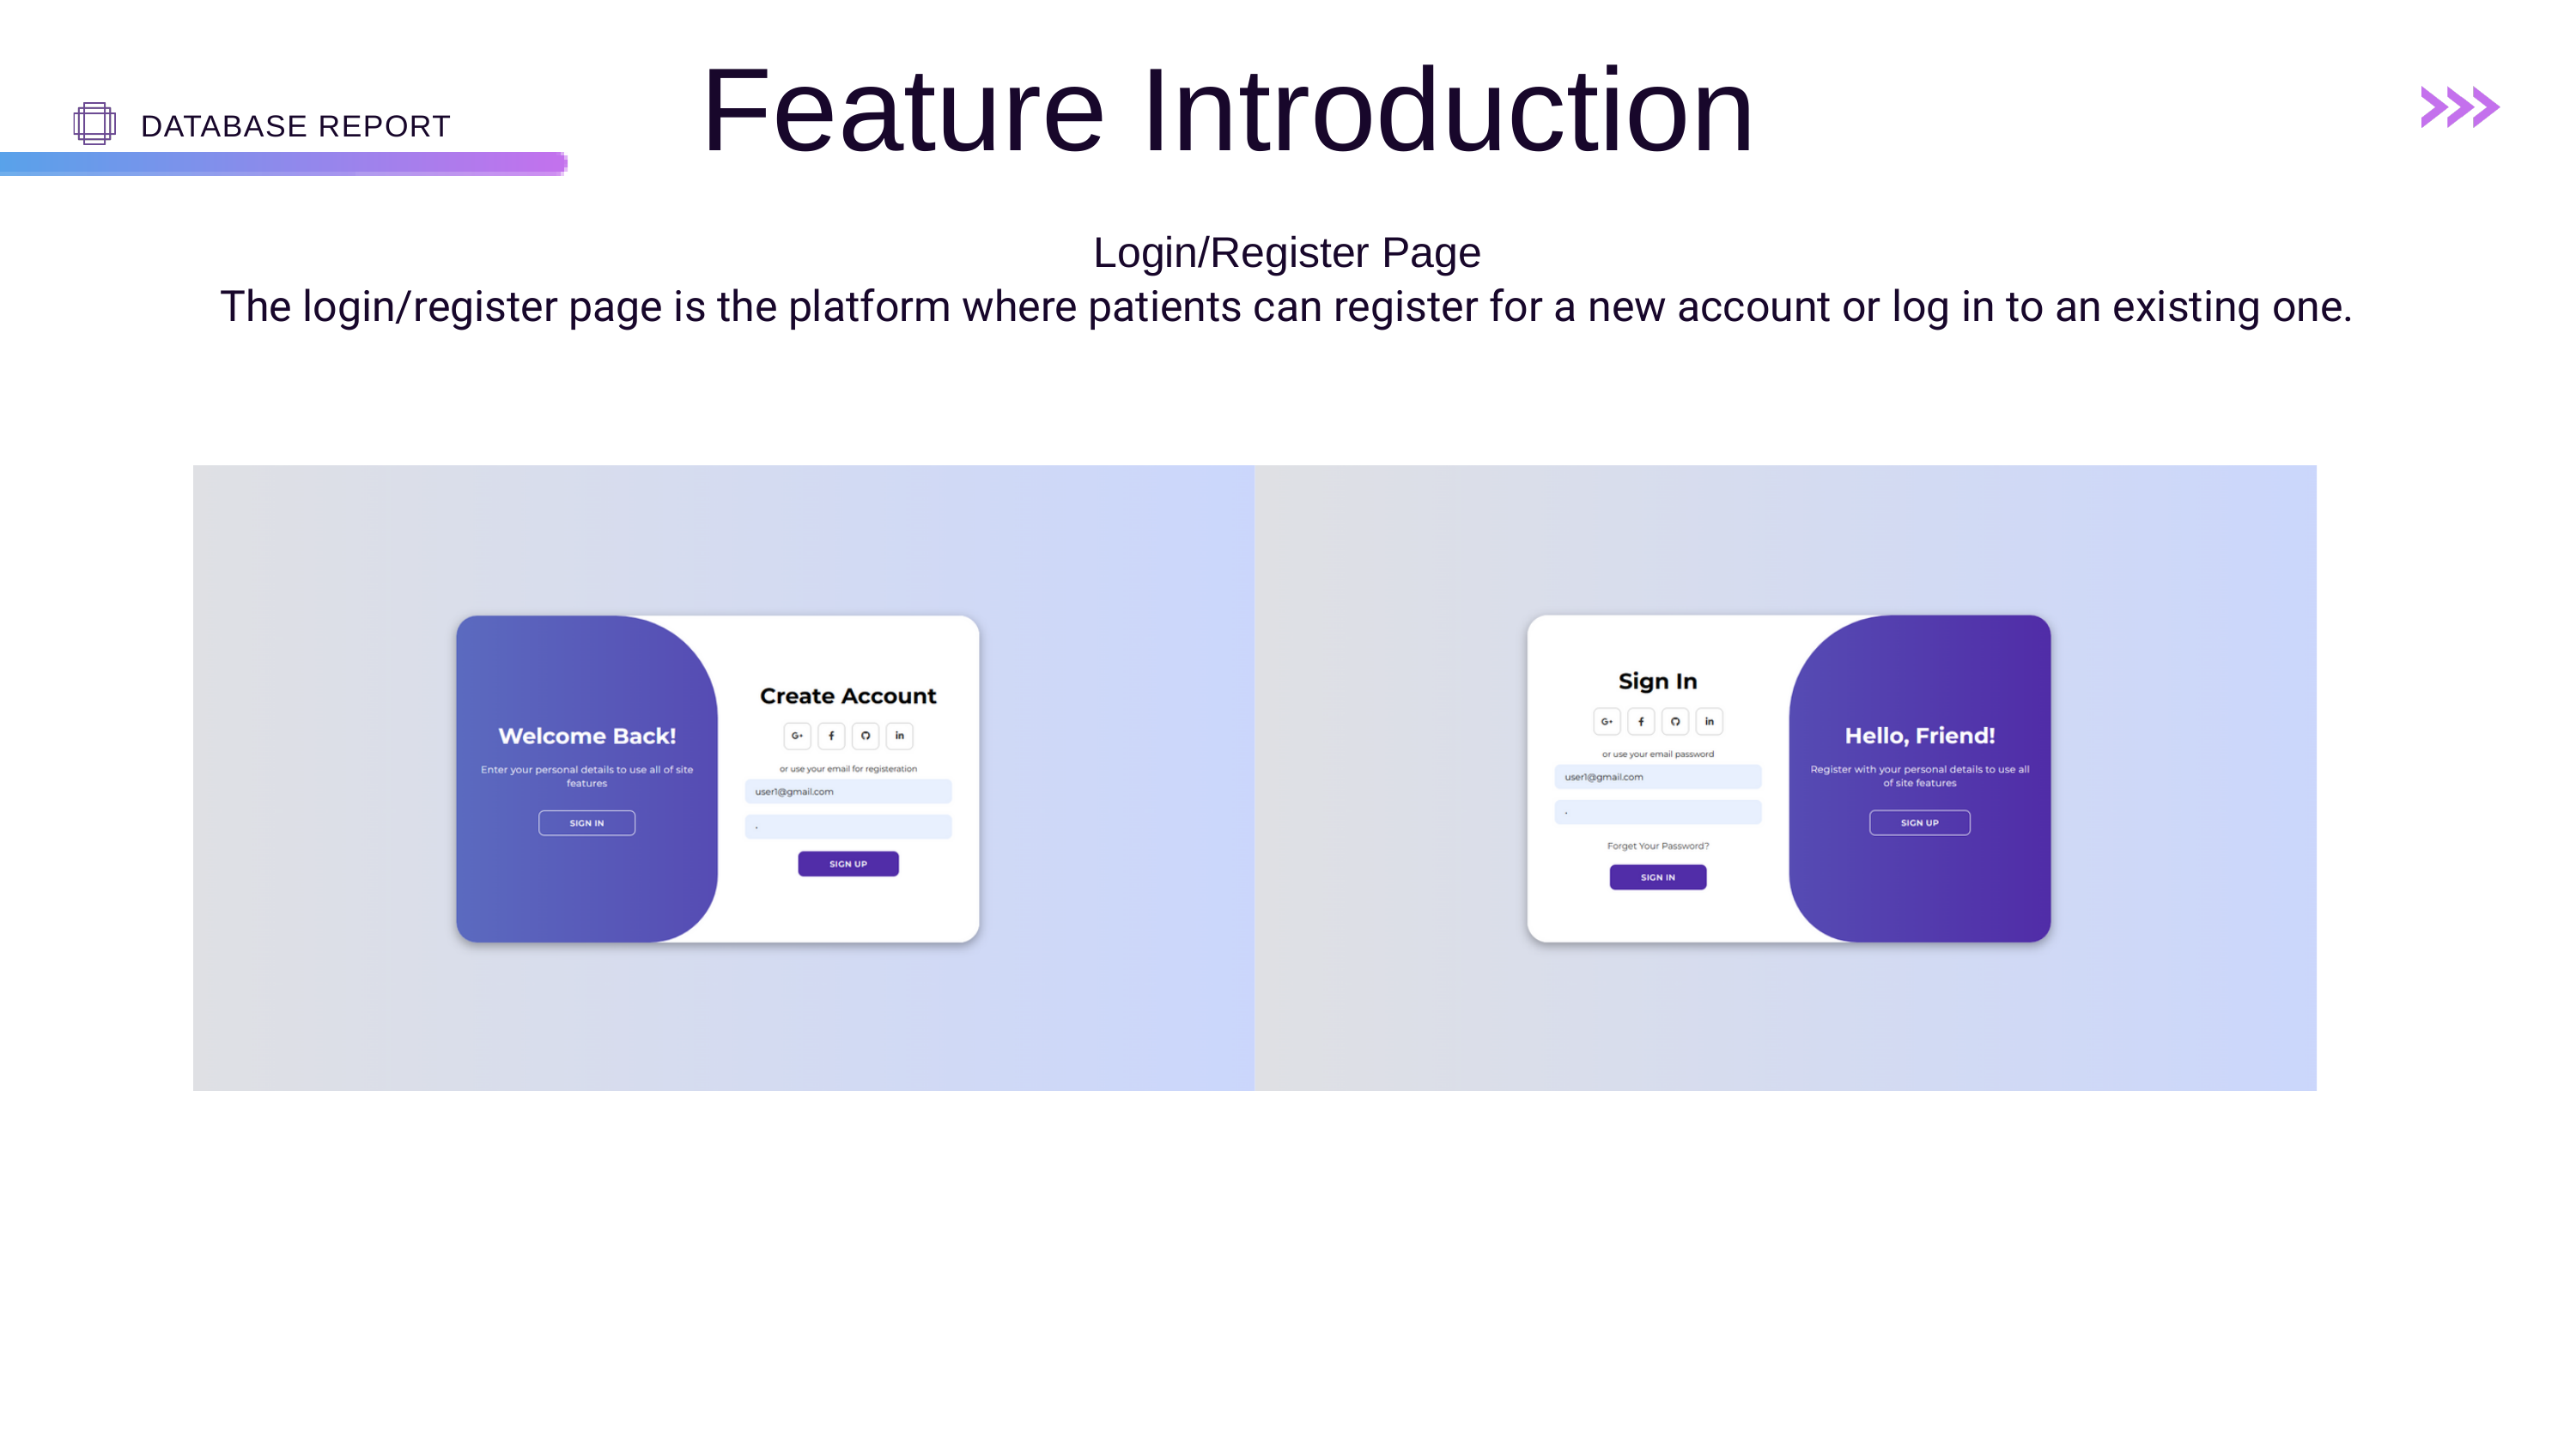

Feature Introduction

DATABASE REPORT

Login/Register Page
The login/register page is the platform where patients can register for a new account or log in to an existing one.